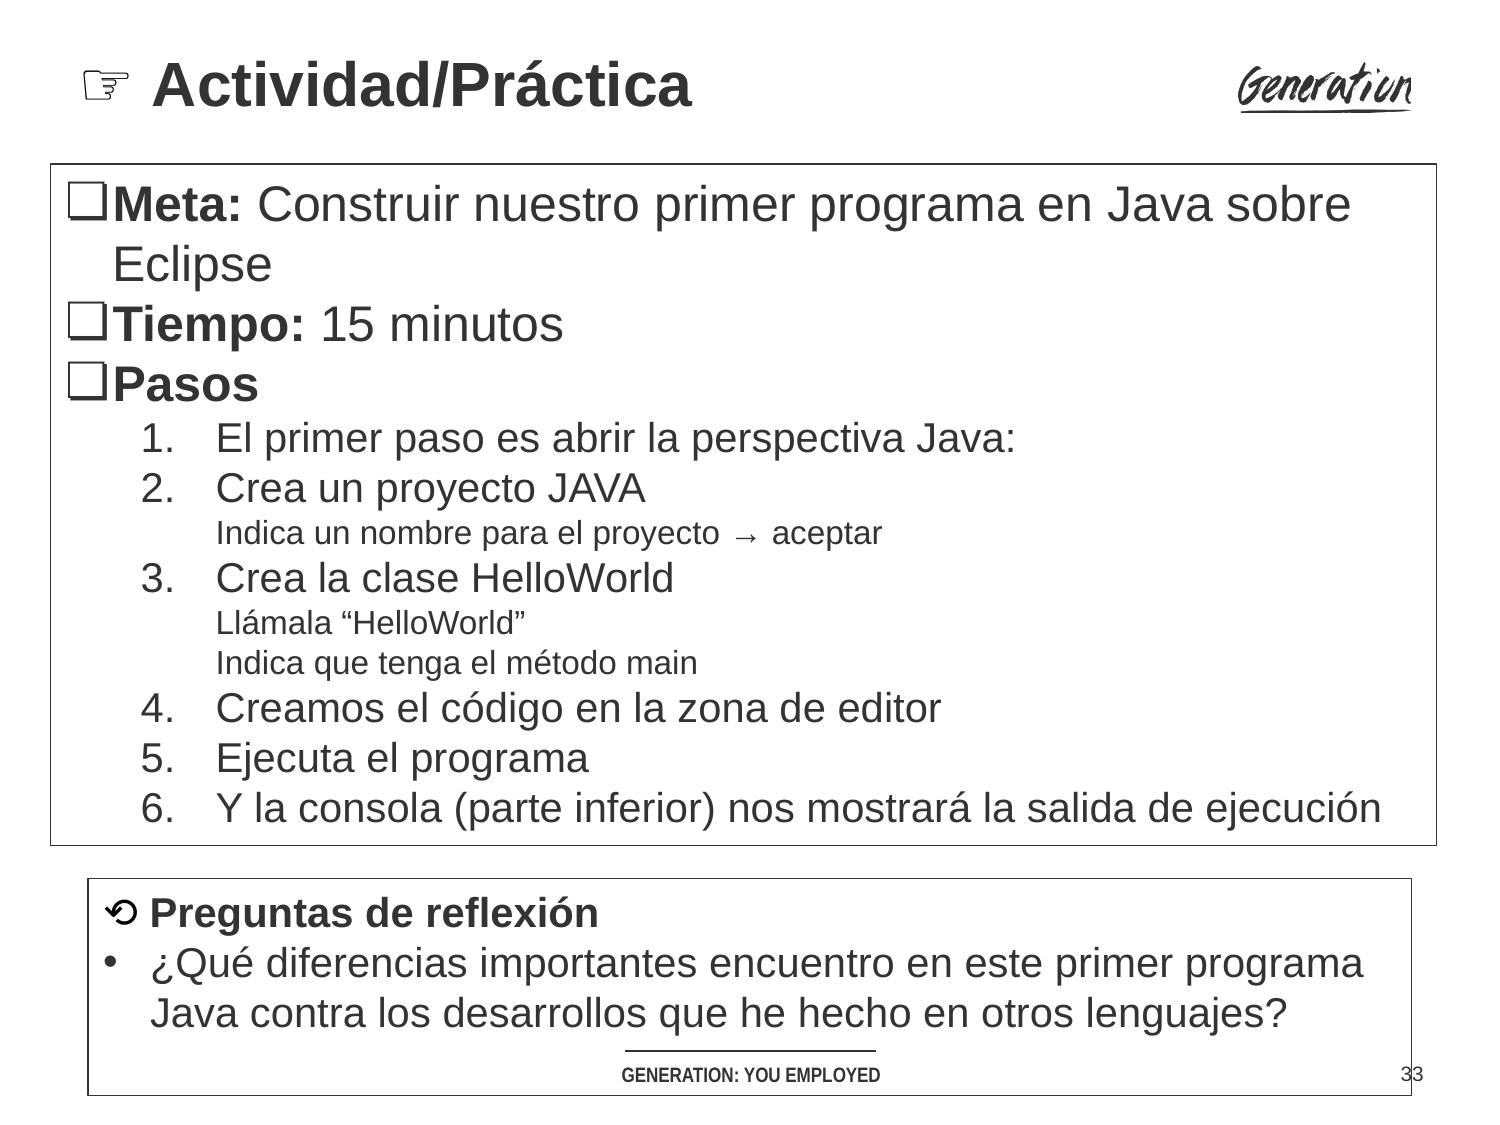

# ☞ Actividad/Práctica
Meta: Construir nuestro primer programa en Java sobre Eclipse
Tiempo: 15 minutos
Pasos
El primer paso es abrir la perspectiva Java:
Crea un proyecto JAVA
Indica un nombre para el proyecto → aceptar
Crea la clase HelloWorld
Llámala “HelloWorld”
Indica que tenga el método main
Creamos el código en la zona de editor
Ejecuta el programa
Y la consola (parte inferior) nos mostrará la salida de ejecución
⟲ Preguntas de reflexión
¿Qué diferencias importantes encuentro en este primer programa Java contra los desarrollos que he hecho en otros lenguajes?